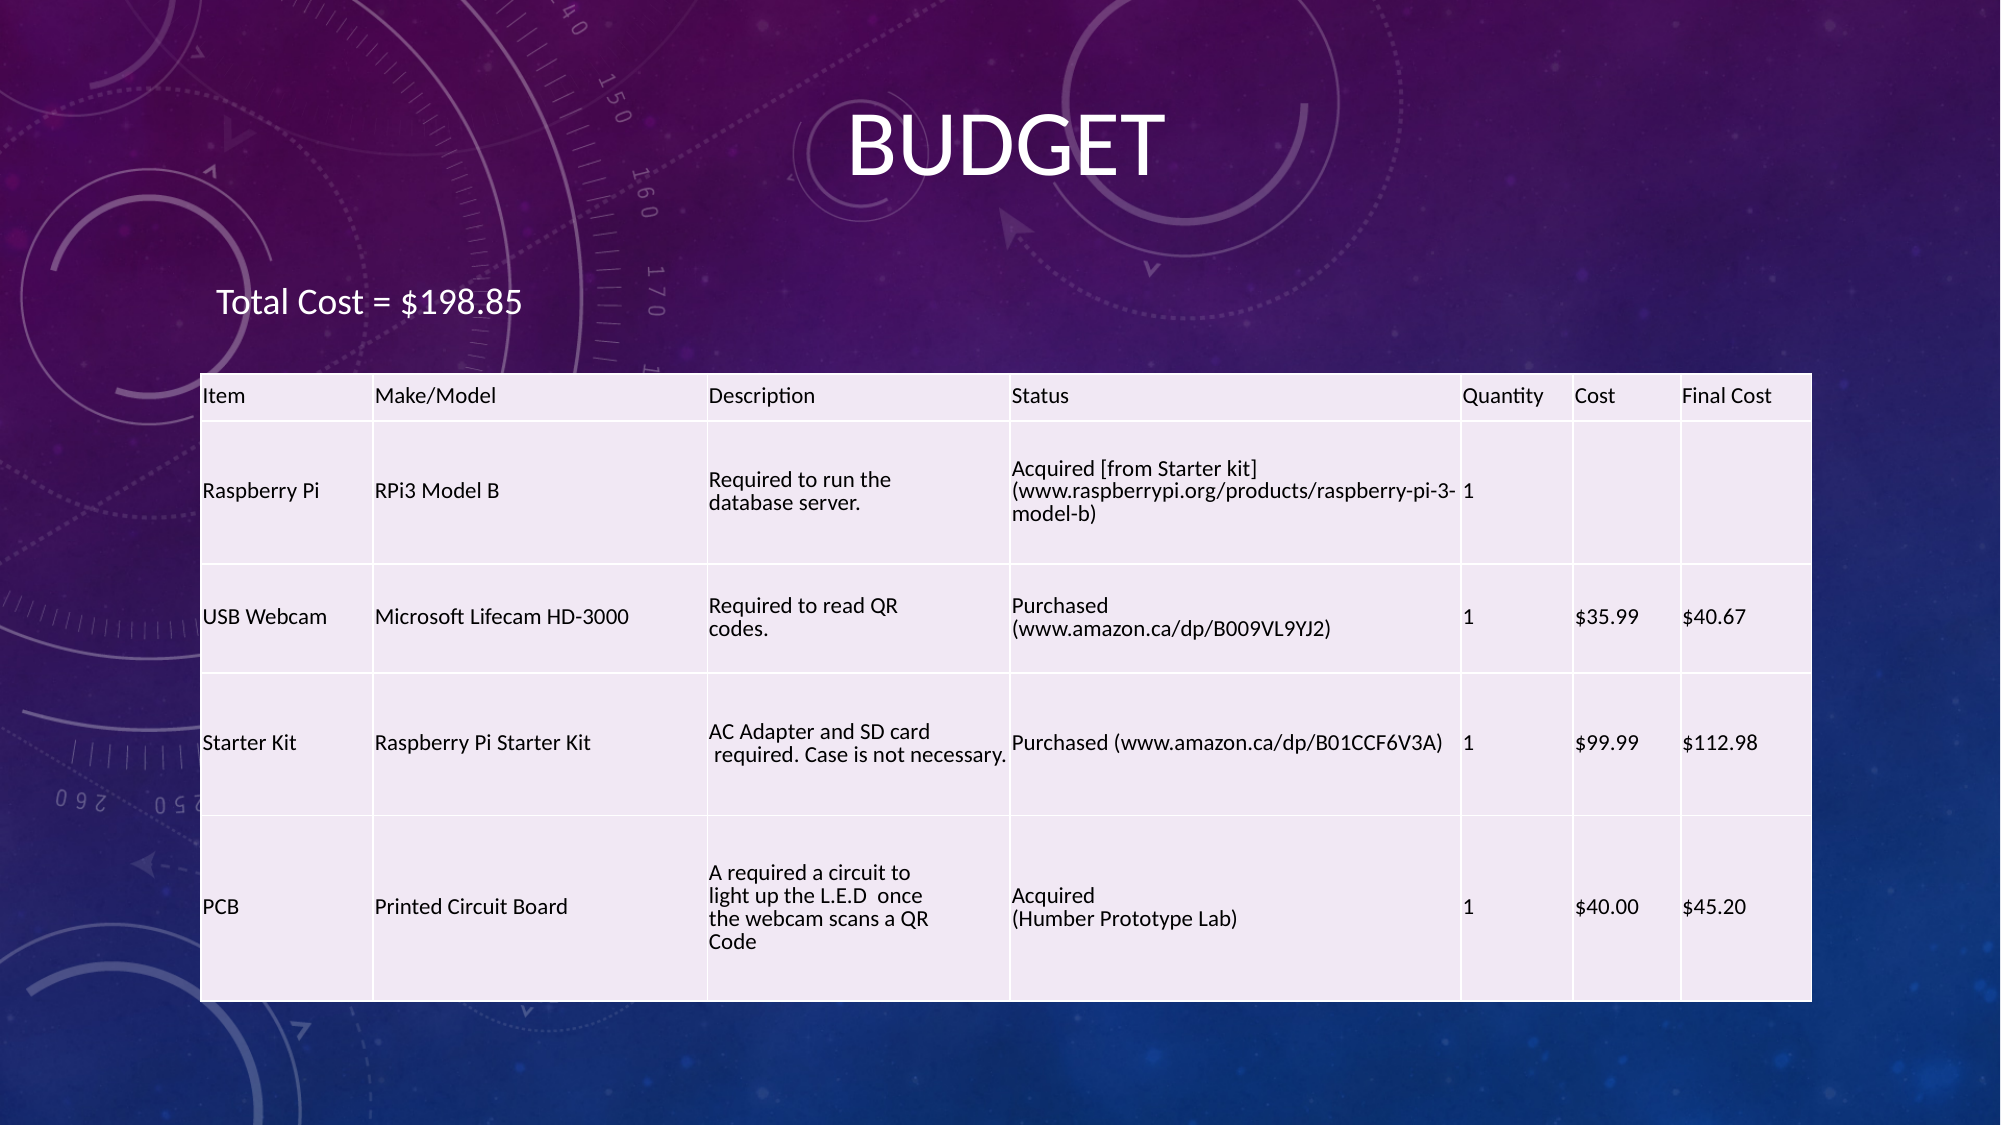

# budget
Total Cost = $198.85
| Item | Make/Model | Description | Status | Quantity | Cost | Final Cost |
| --- | --- | --- | --- | --- | --- | --- |
| Raspberry Pi | RPi3 Model B | Required to run the database server. | Acquired [from Starter kit] (www.raspberrypi.org/products/raspberry-pi-3-model-b) | 1 |  |  |
| USB Webcam | Microsoft Lifecam HD-3000 | Required to read QR codes. | Purchased (www.amazon.ca/dp/B009VL9YJ2) | 1 | $35.99 | $40.67 |
| Starter Kit | Raspberry Pi Starter Kit | AC Adapter and SD card required. Case is not necessary. | Purchased (www.amazon.ca/dp/B01CCF6V3A) | 1 | $99.99 | $112.98 |
| PCB | Printed Circuit Board | A required a circuit to light up the L.E.D once the webcam scans a QR Code | Acquired (Humber Prototype Lab) | 1 | $40.00 | $45.20 |